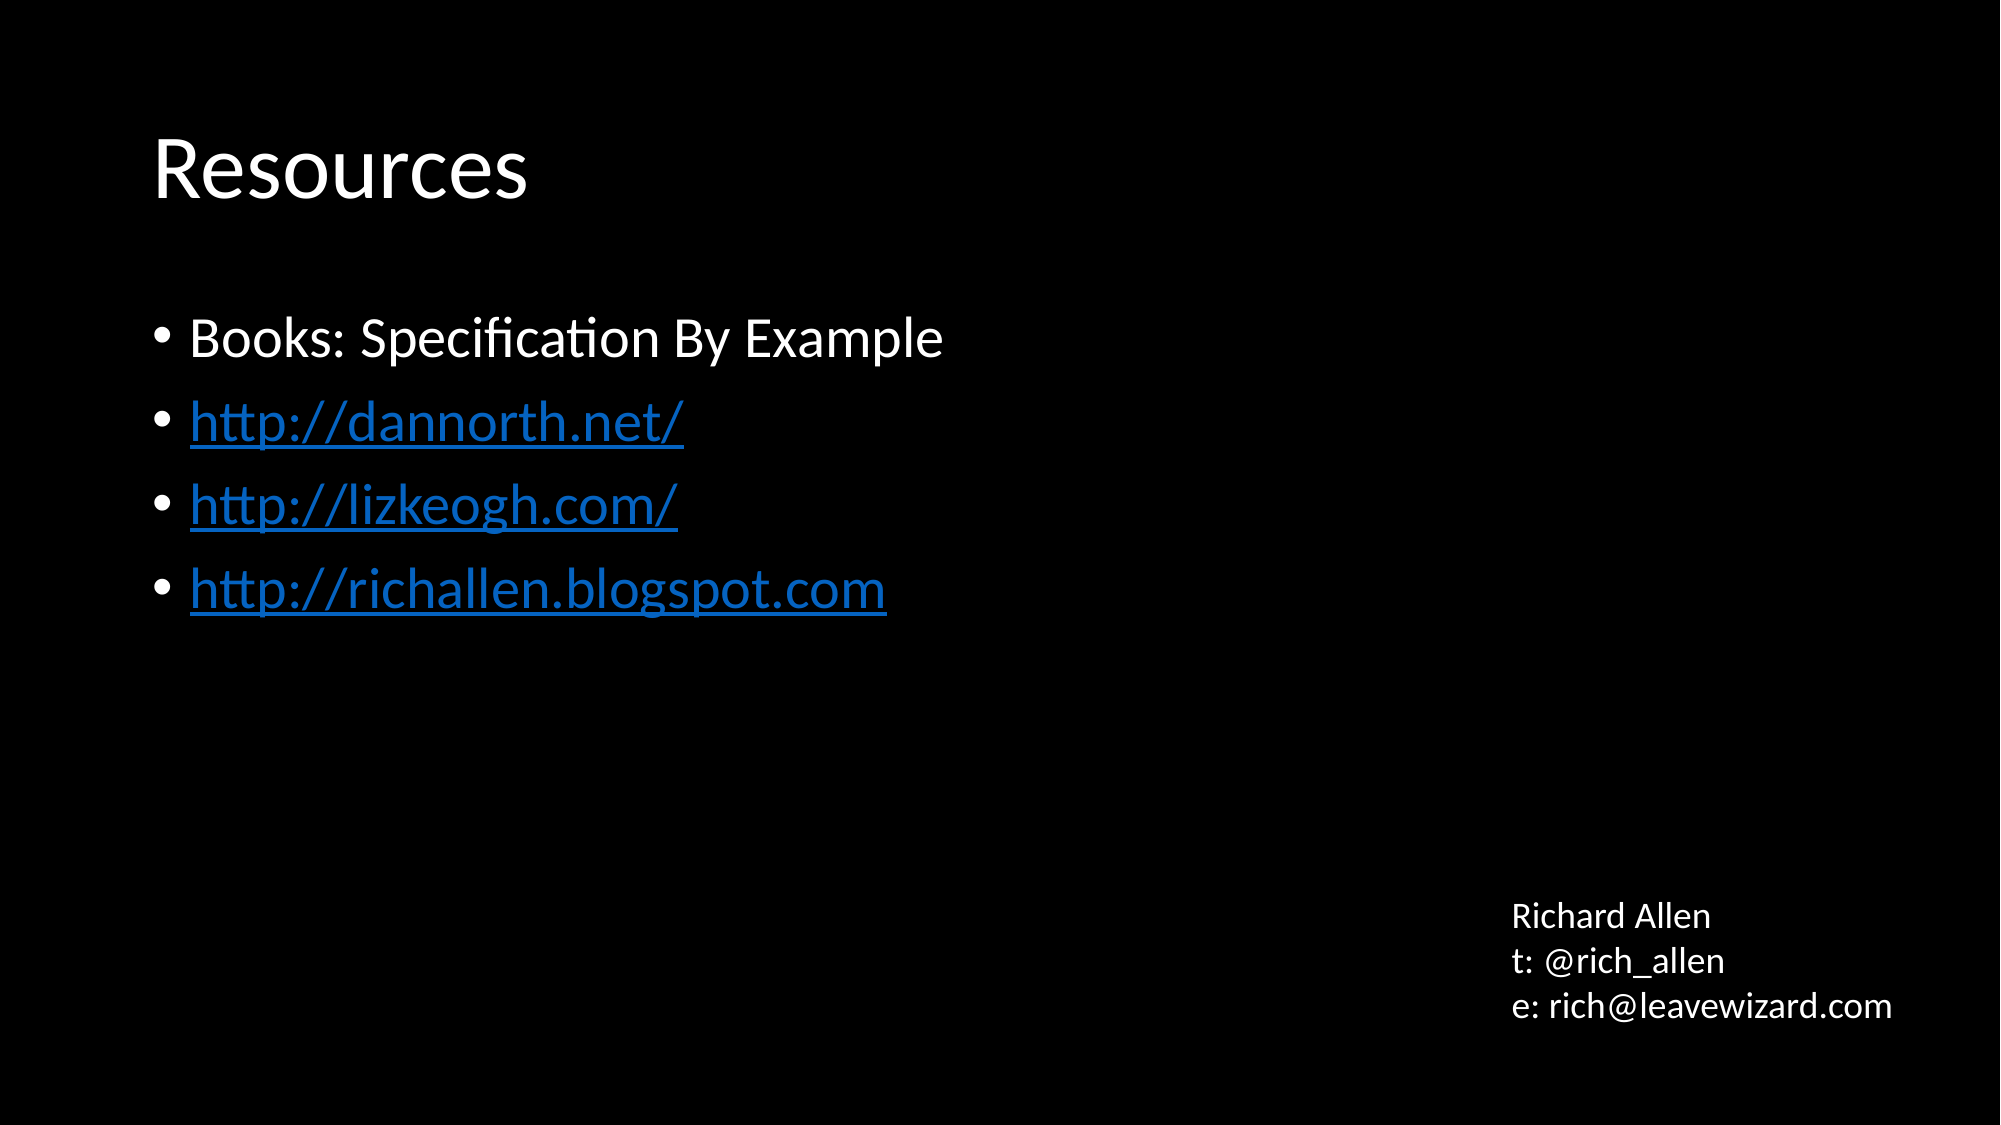

# Resources
Books: Specification By Example
http://dannorth.net/
http://lizkeogh.com/
http://richallen.blogspot.com

Richard Allen
t: @rich_allen
e: rich@leavewizard.com